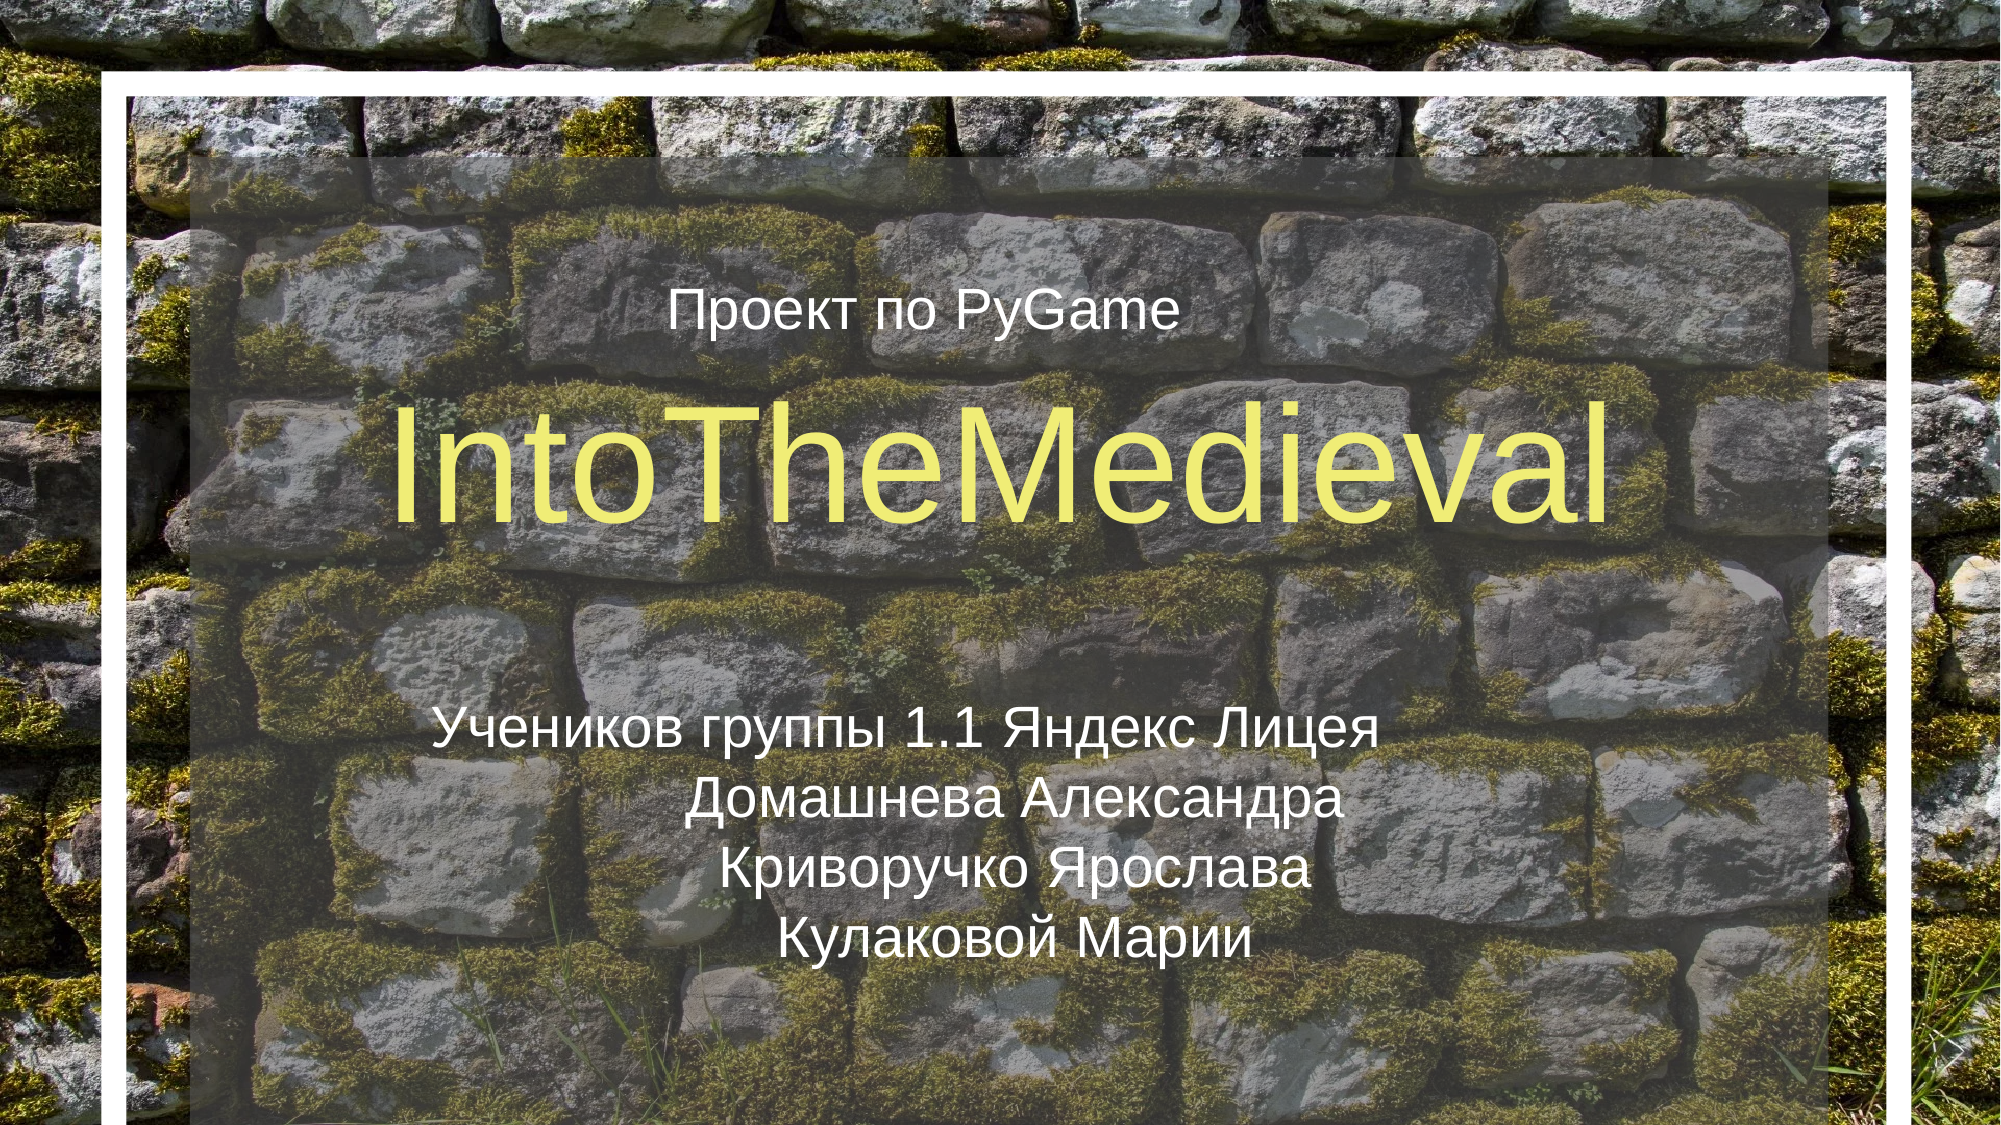

# IntoTheMedieval
Проект по PyGame
Учеников группы 1.1 Яндекс Лицея
Домашнева Александра
Криворучко Ярослава
Кулаковой Марии